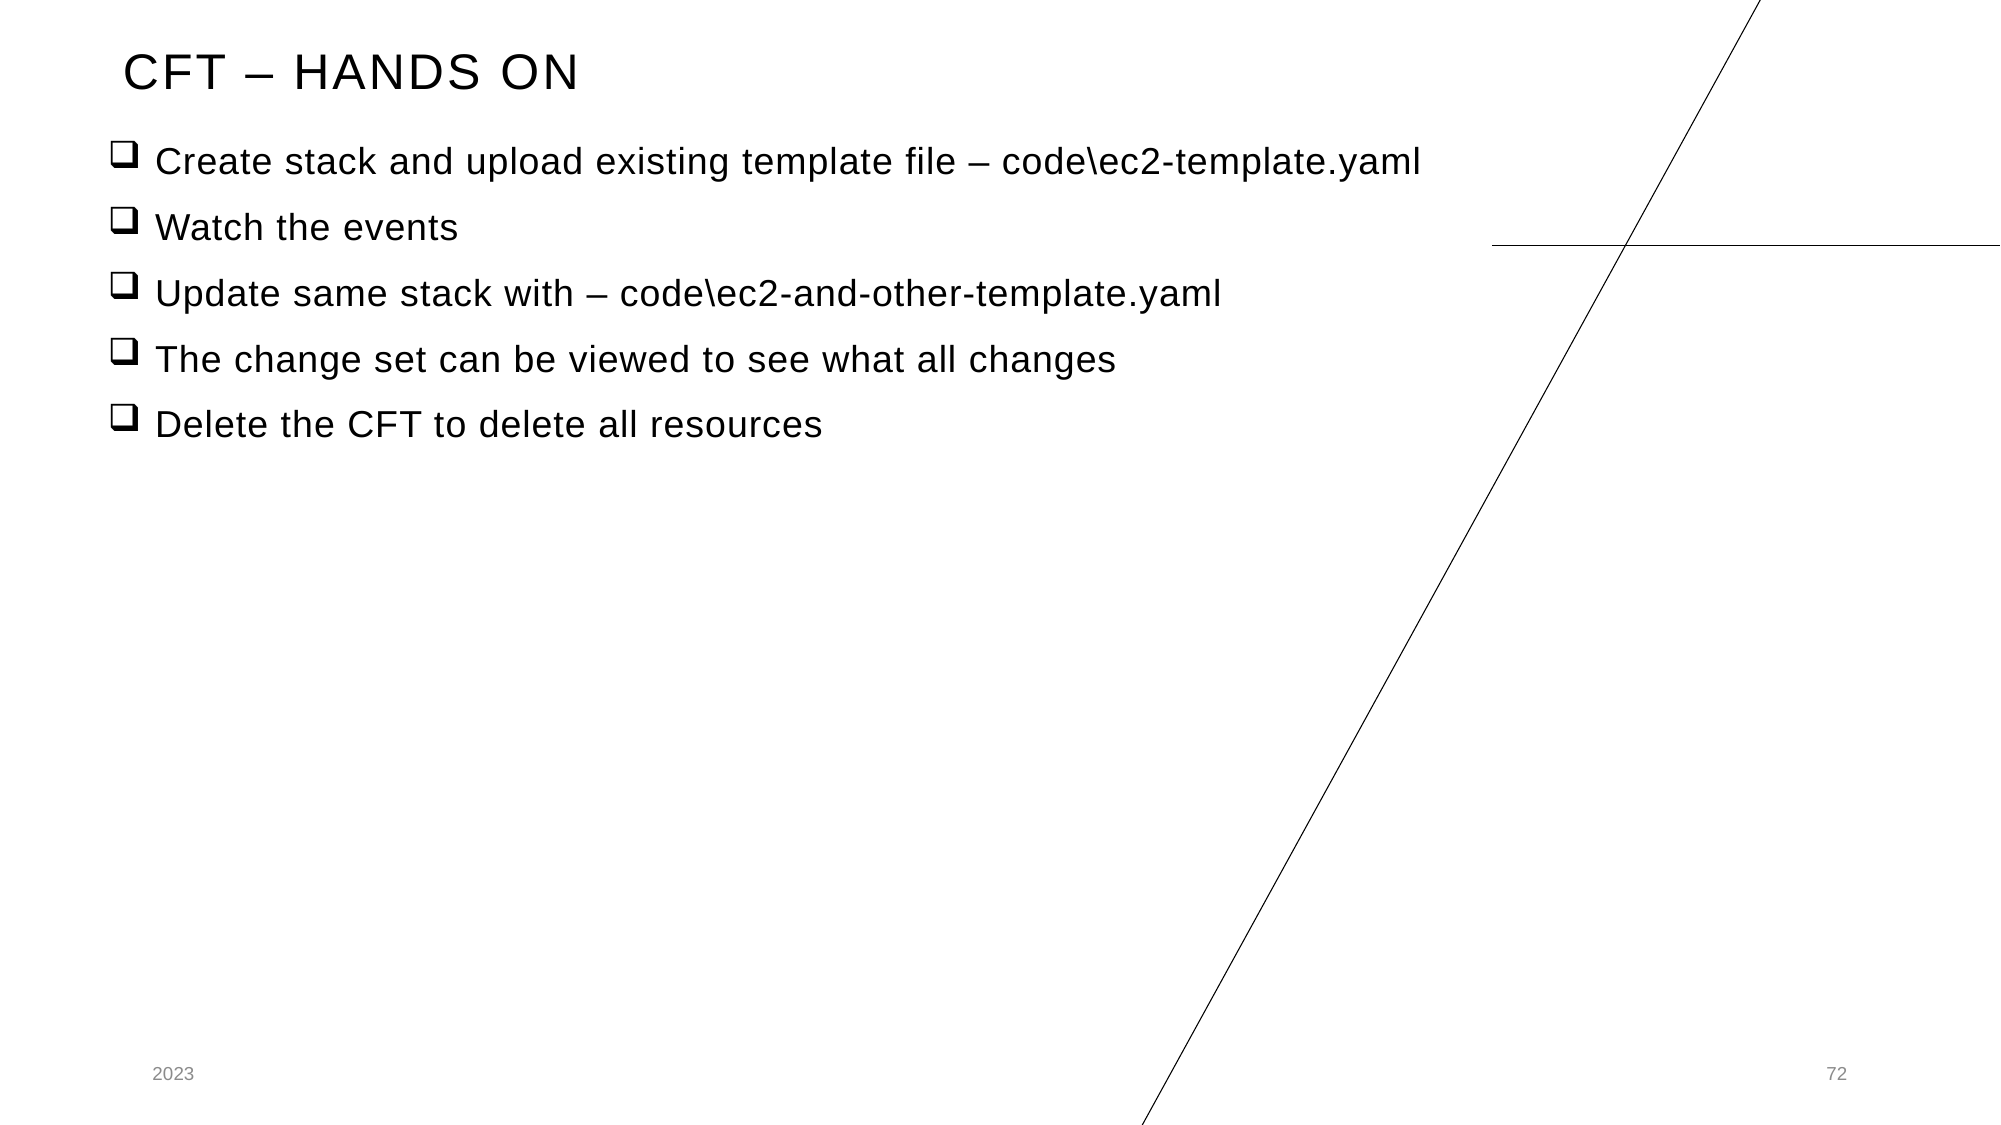

# Cft – hands on
Create stack and upload existing template file – code\ec2-template.yaml
Watch the events
Update same stack with – code\ec2-and-other-template.yaml
The change set can be viewed to see what all changes
Delete the CFT to delete all resources
2023
72